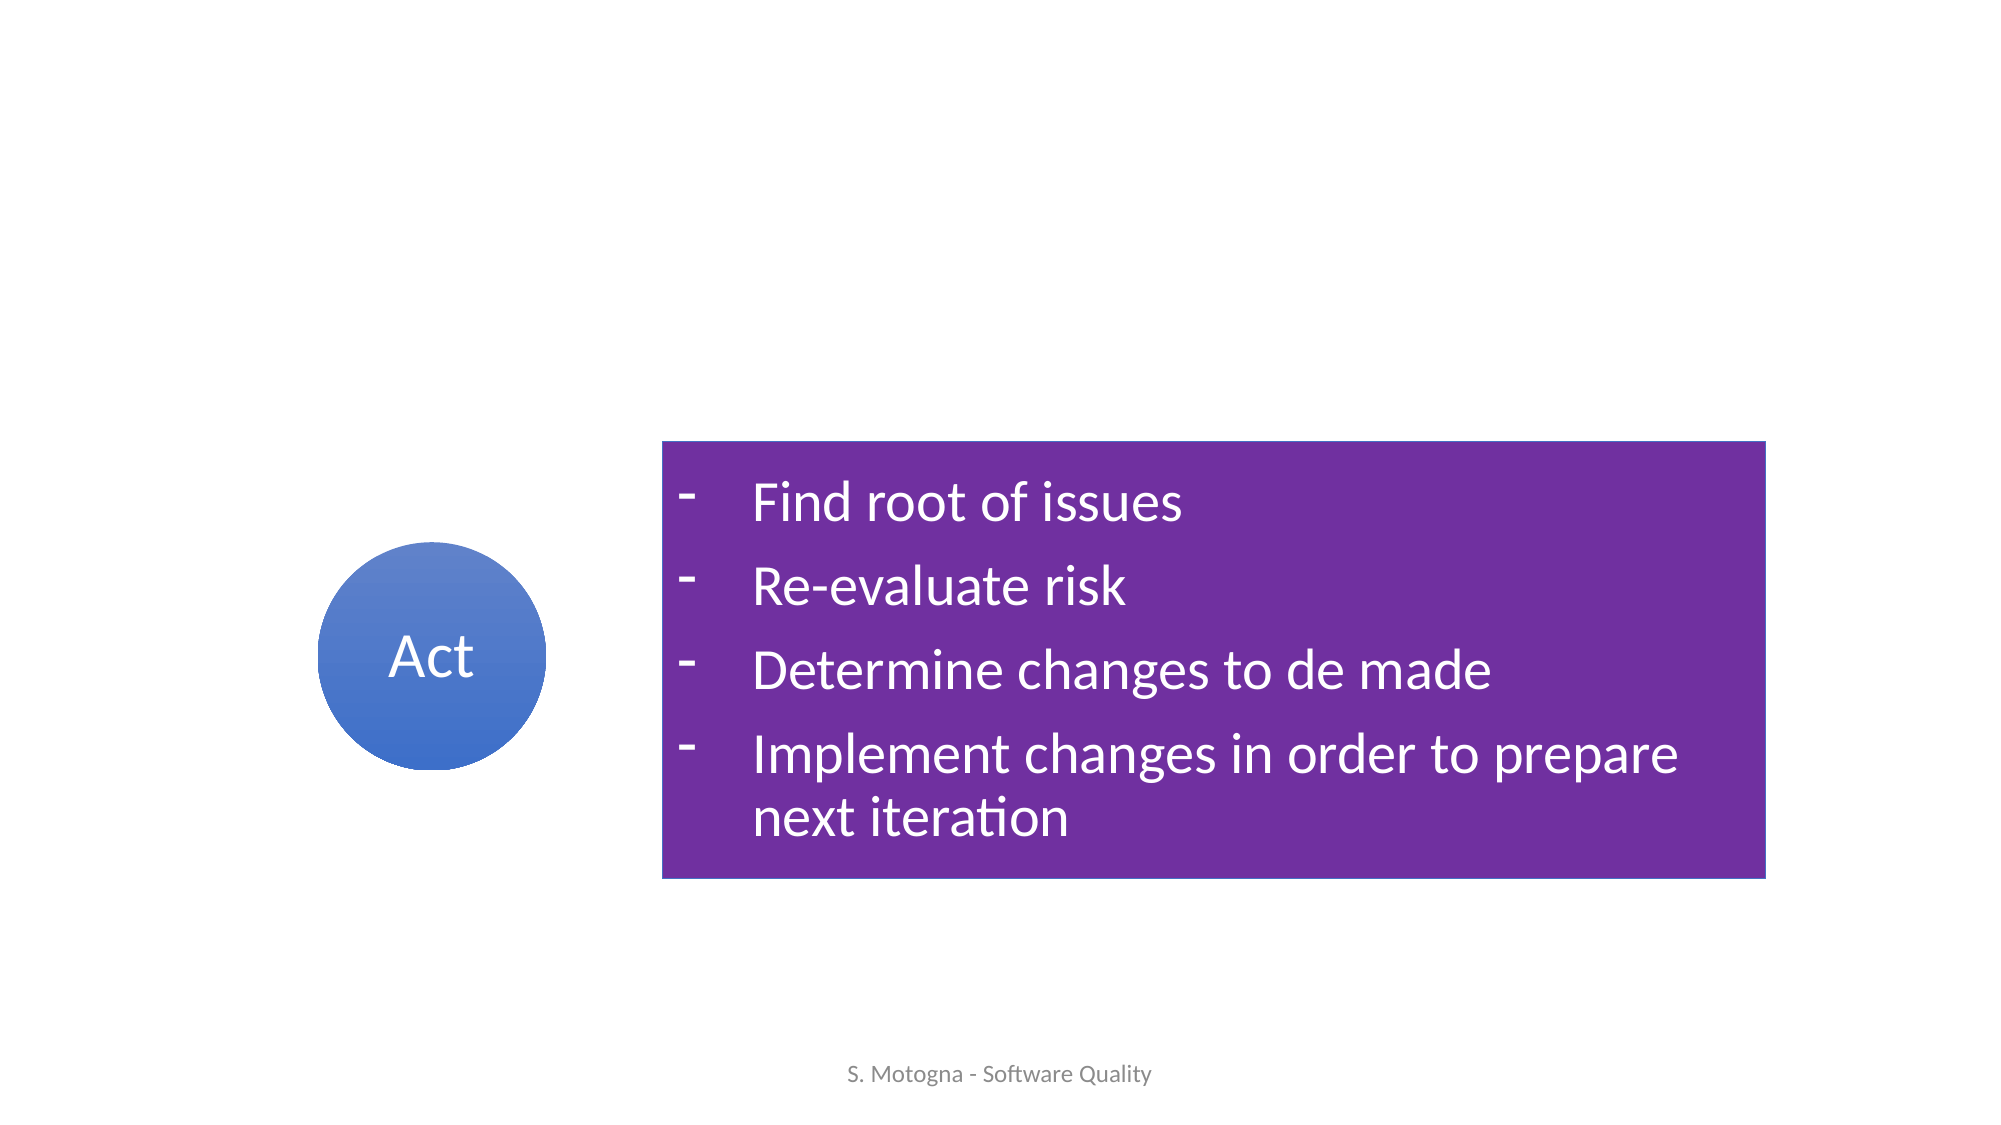

#
Find root of issues
Re-evaluate risk
Determine changes to de made
Implement changes in order to prepare next iteration

Act
S. Motogna - Software Quality